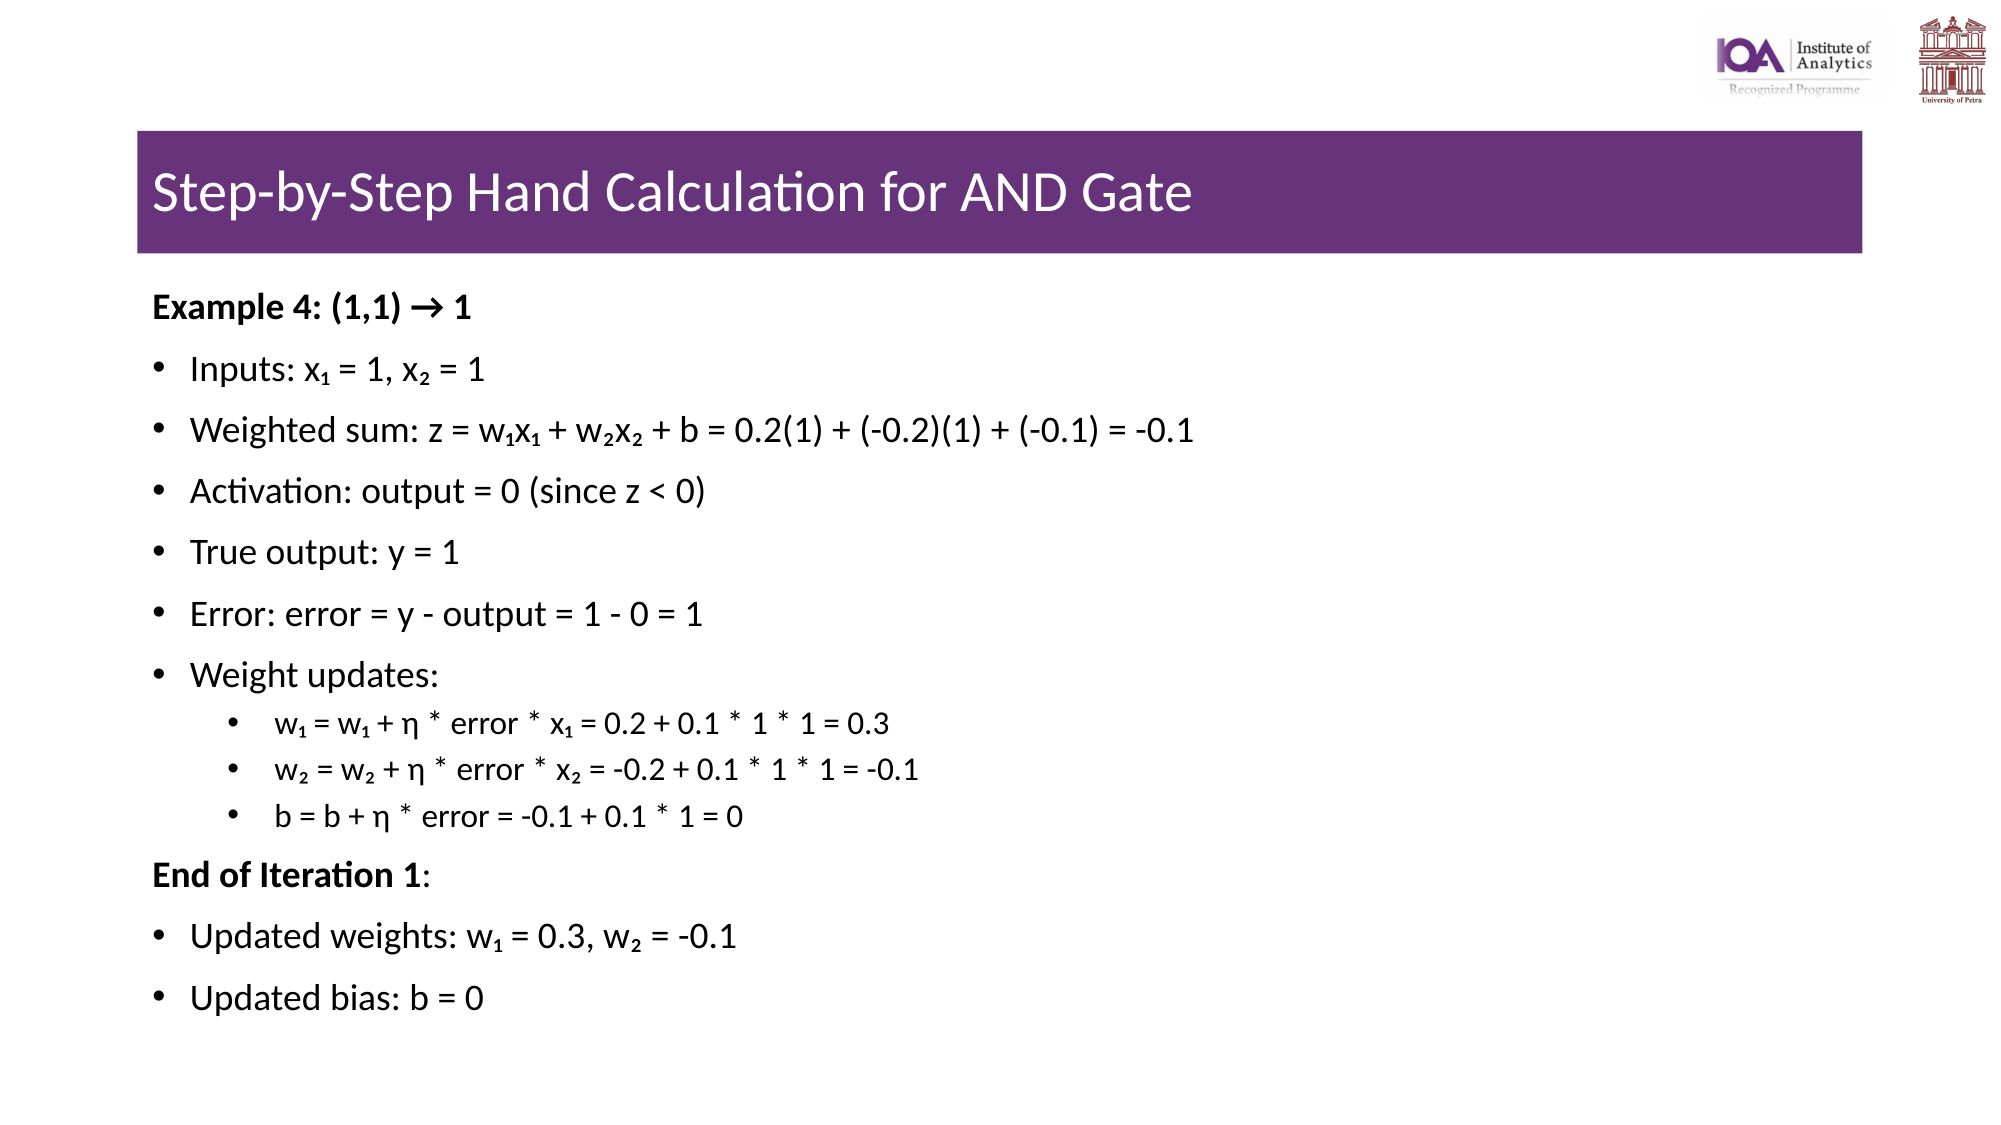

# Step-by-Step Hand Calculation for AND Gate
Example 4: (1,1) → 1
Inputs: x₁ = 1, x₂ = 1
Weighted sum: z = w₁x₁ + w₂x₂ + b = 0.2(1) + (-0.2)(1) + (-0.1) = -0.1
Activation: output = 0 (since z < 0)
True output: y = 1
Error: error = y - output = 1 - 0 = 1
Weight updates:
w₁ = w₁ + η * error * x₁ = 0.2 + 0.1 * 1 * 1 = 0.3
w₂ = w₂ + η * error * x₂ = -0.2 + 0.1 * 1 * 1 = -0.1
b = b + η * error = -0.1 + 0.1 * 1 = 0
End of Iteration 1:
Updated weights: w₁ = 0.3, w₂ = -0.1
Updated bias: b = 0